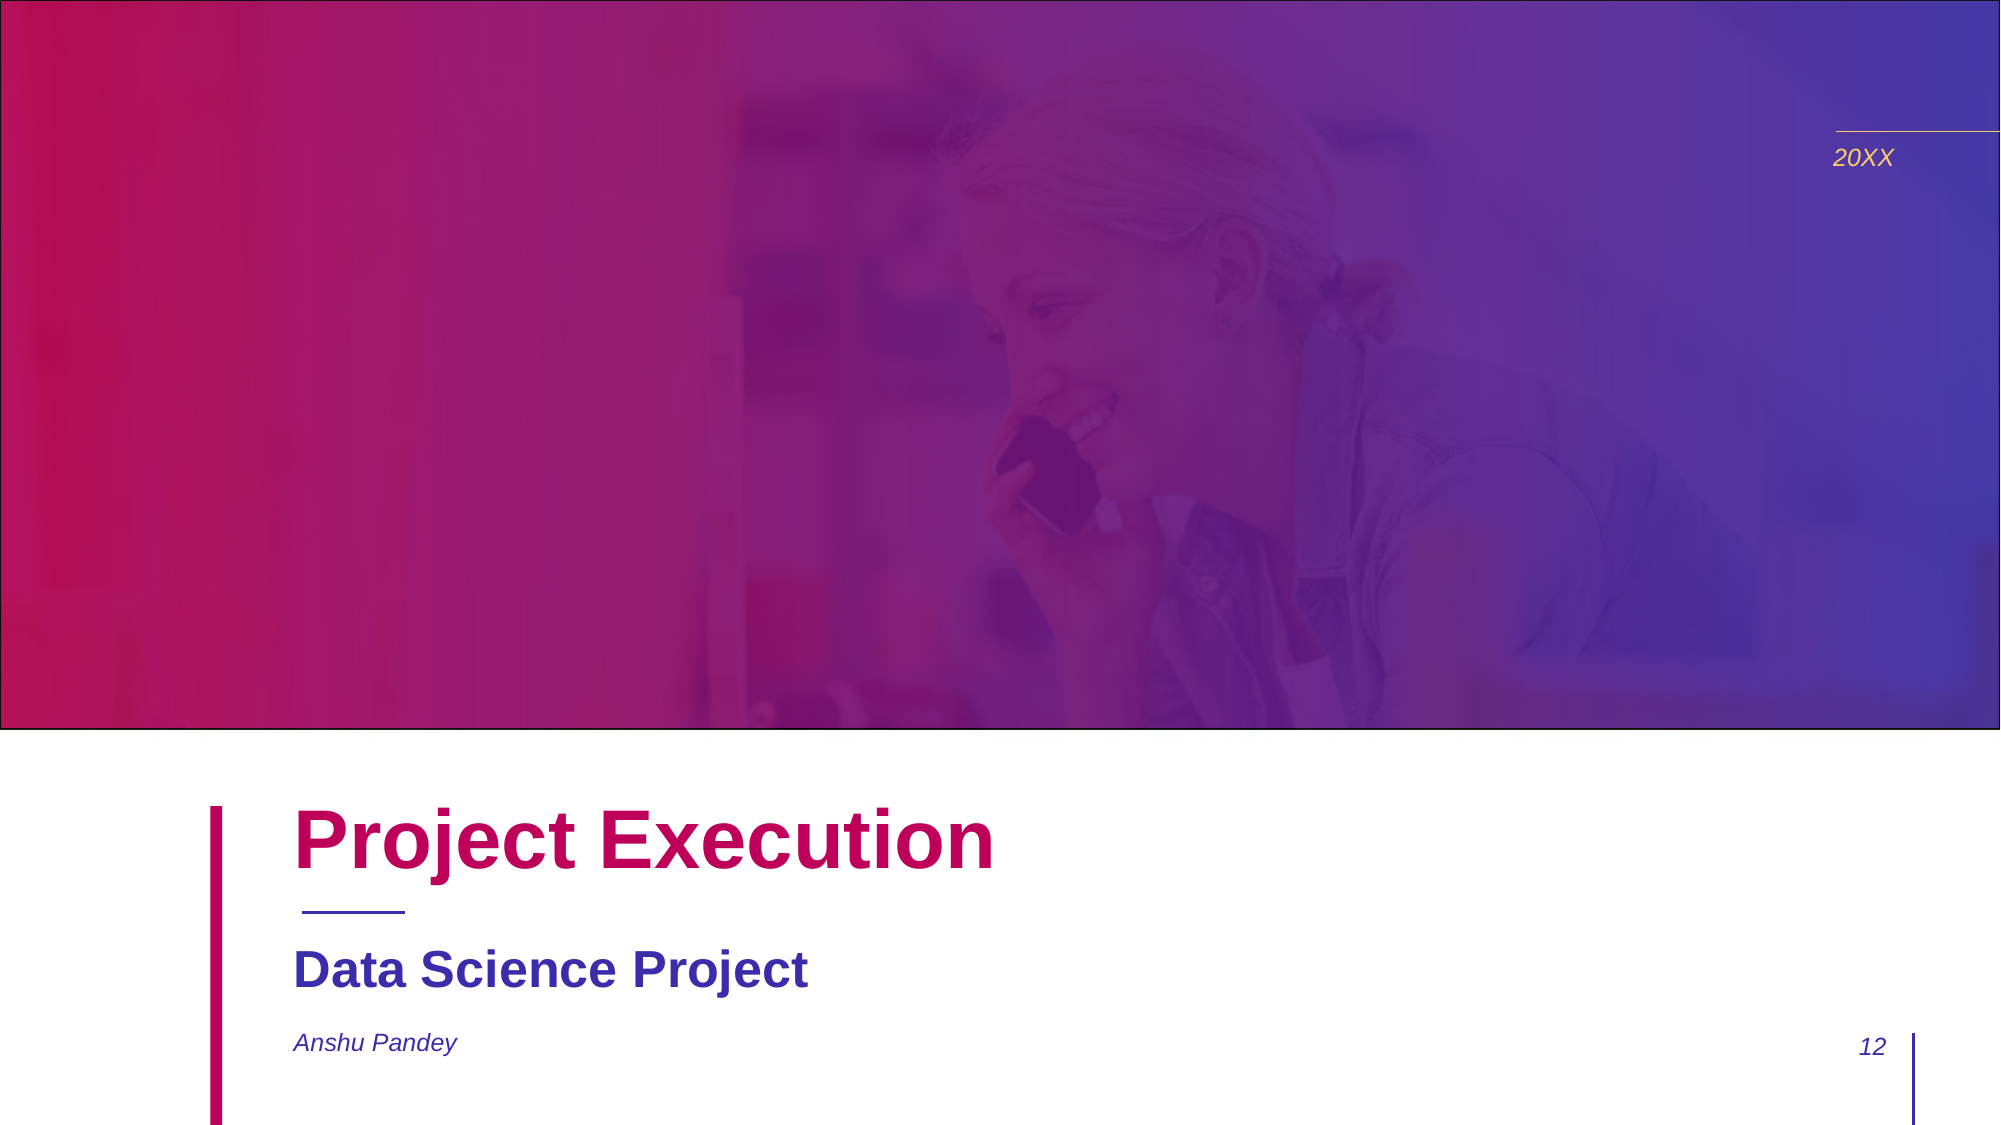

20XX
# Project Execution
Data Science Project
Anshu Pandey
12